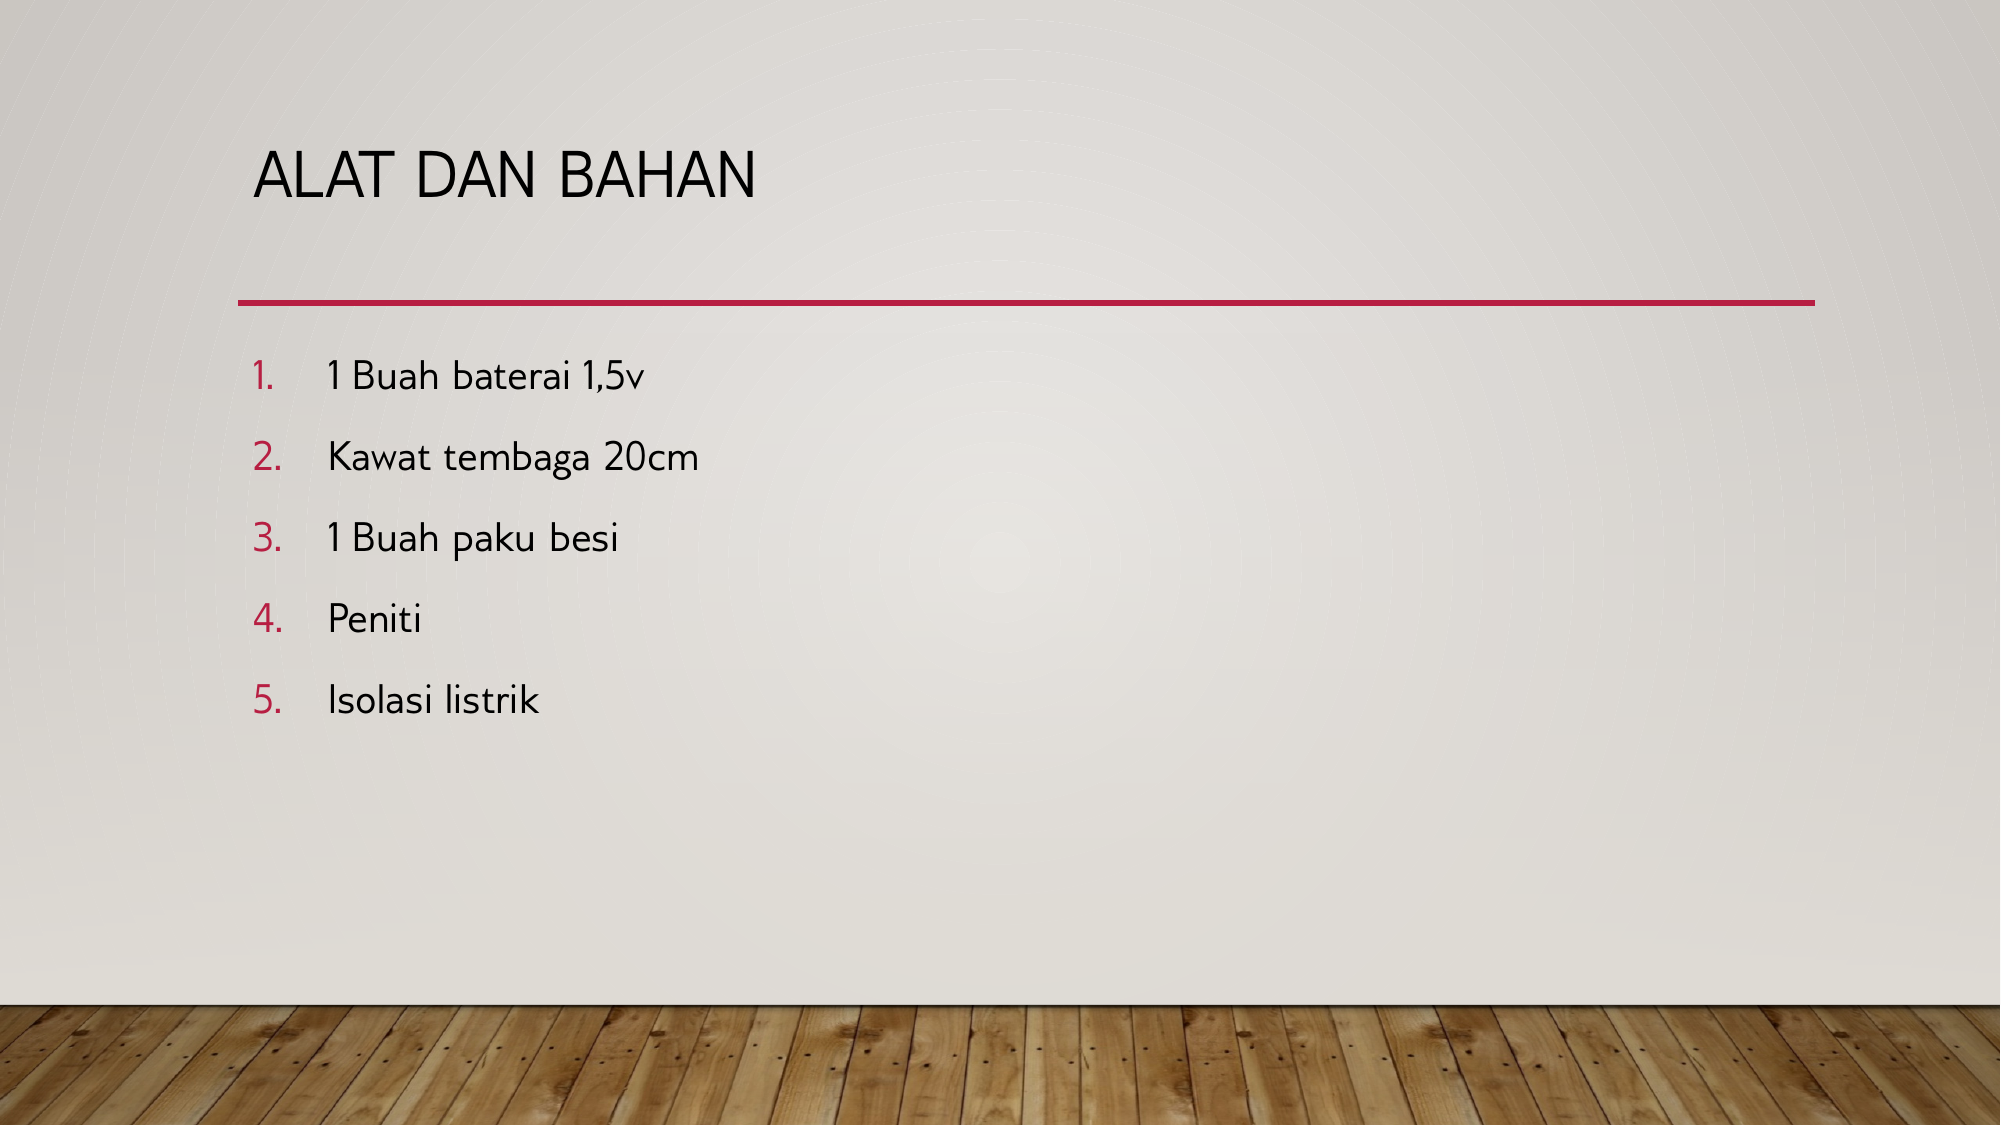

# Alat dan bahan
1 Buah baterai 1,5v
Kawat tembaga 20cm
1 Buah paku besi
Peniti
Isolasi listrik